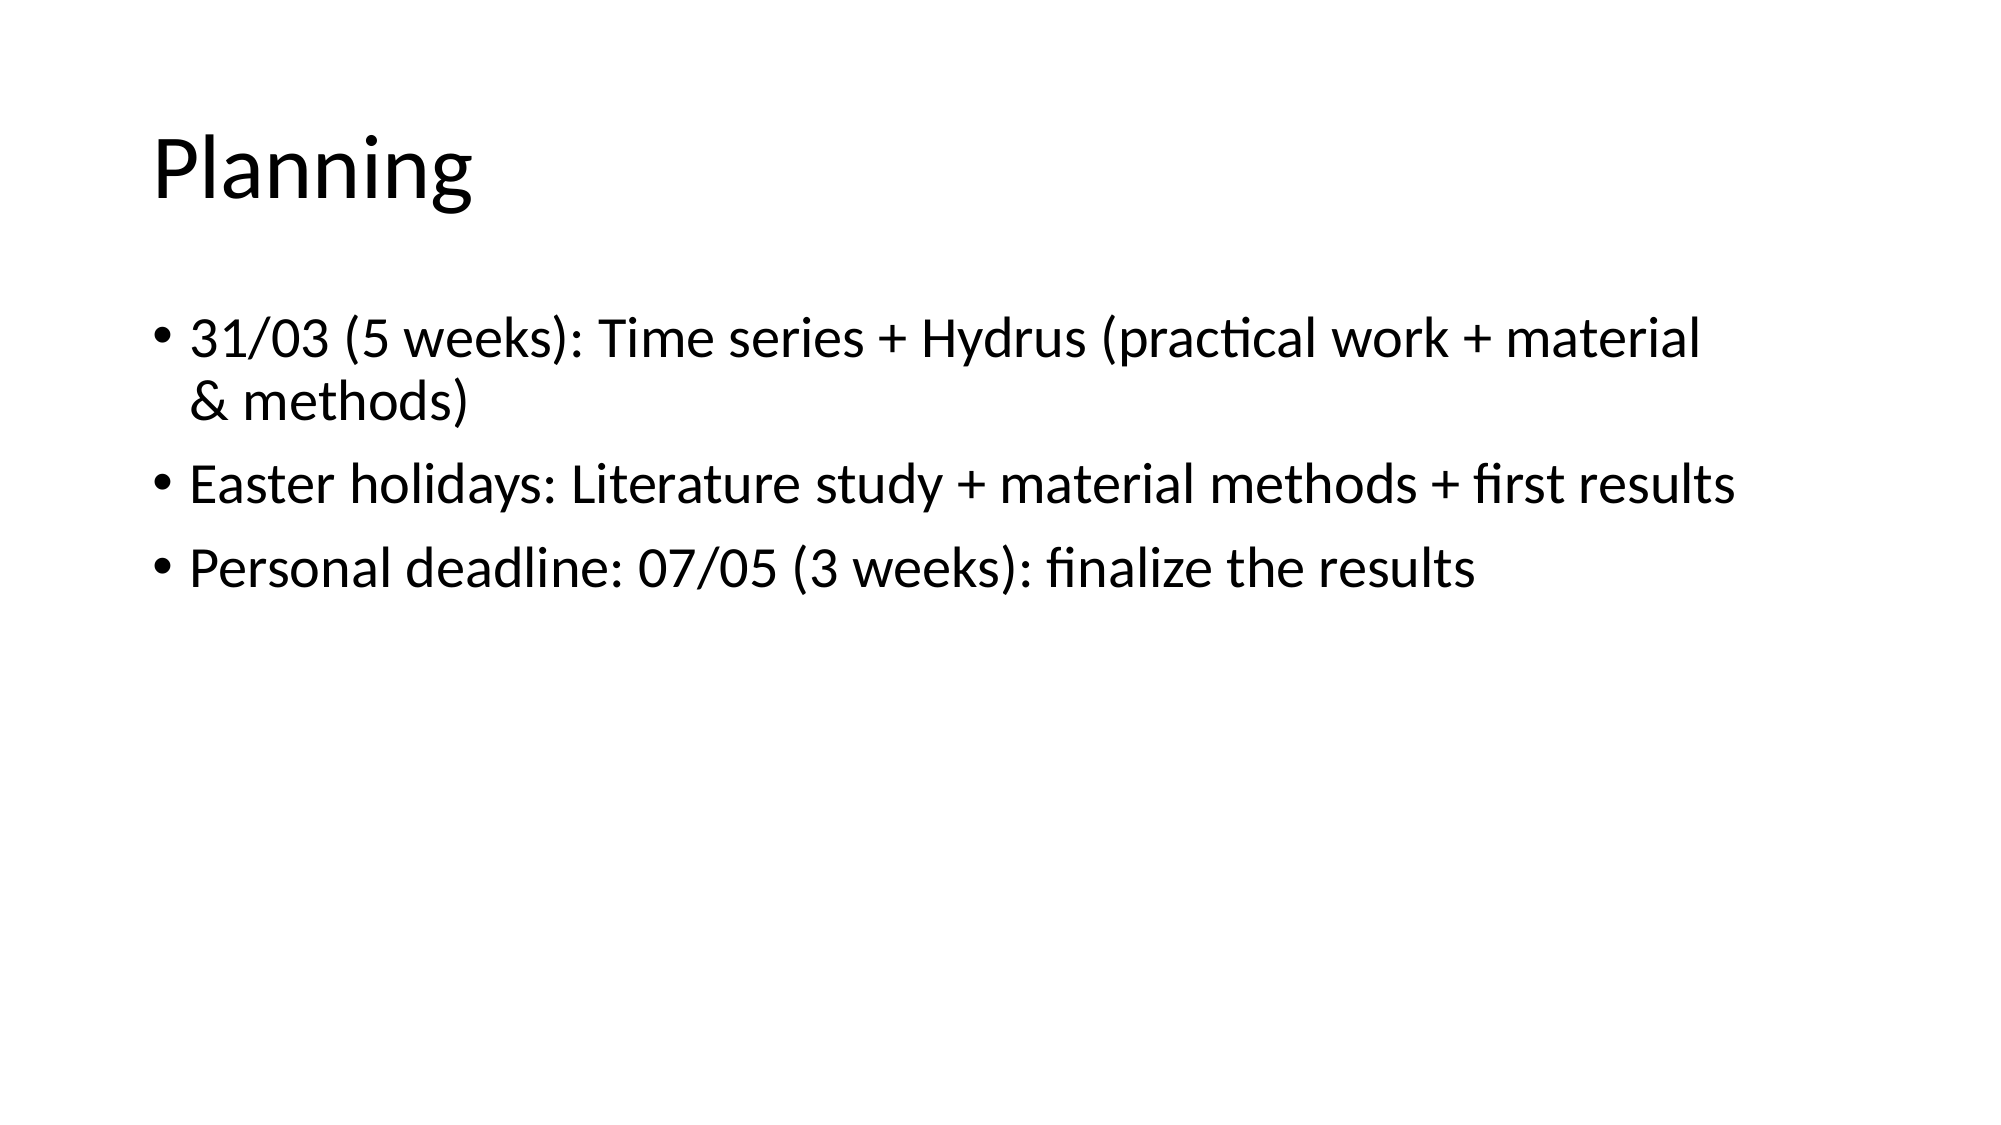

# Planning
31/03 (5 weeks): Time series + Hydrus (practical work + material & methods)
Easter holidays: Literature study + material methods + first results
Personal deadline: 07/05 (3 weeks): finalize the results